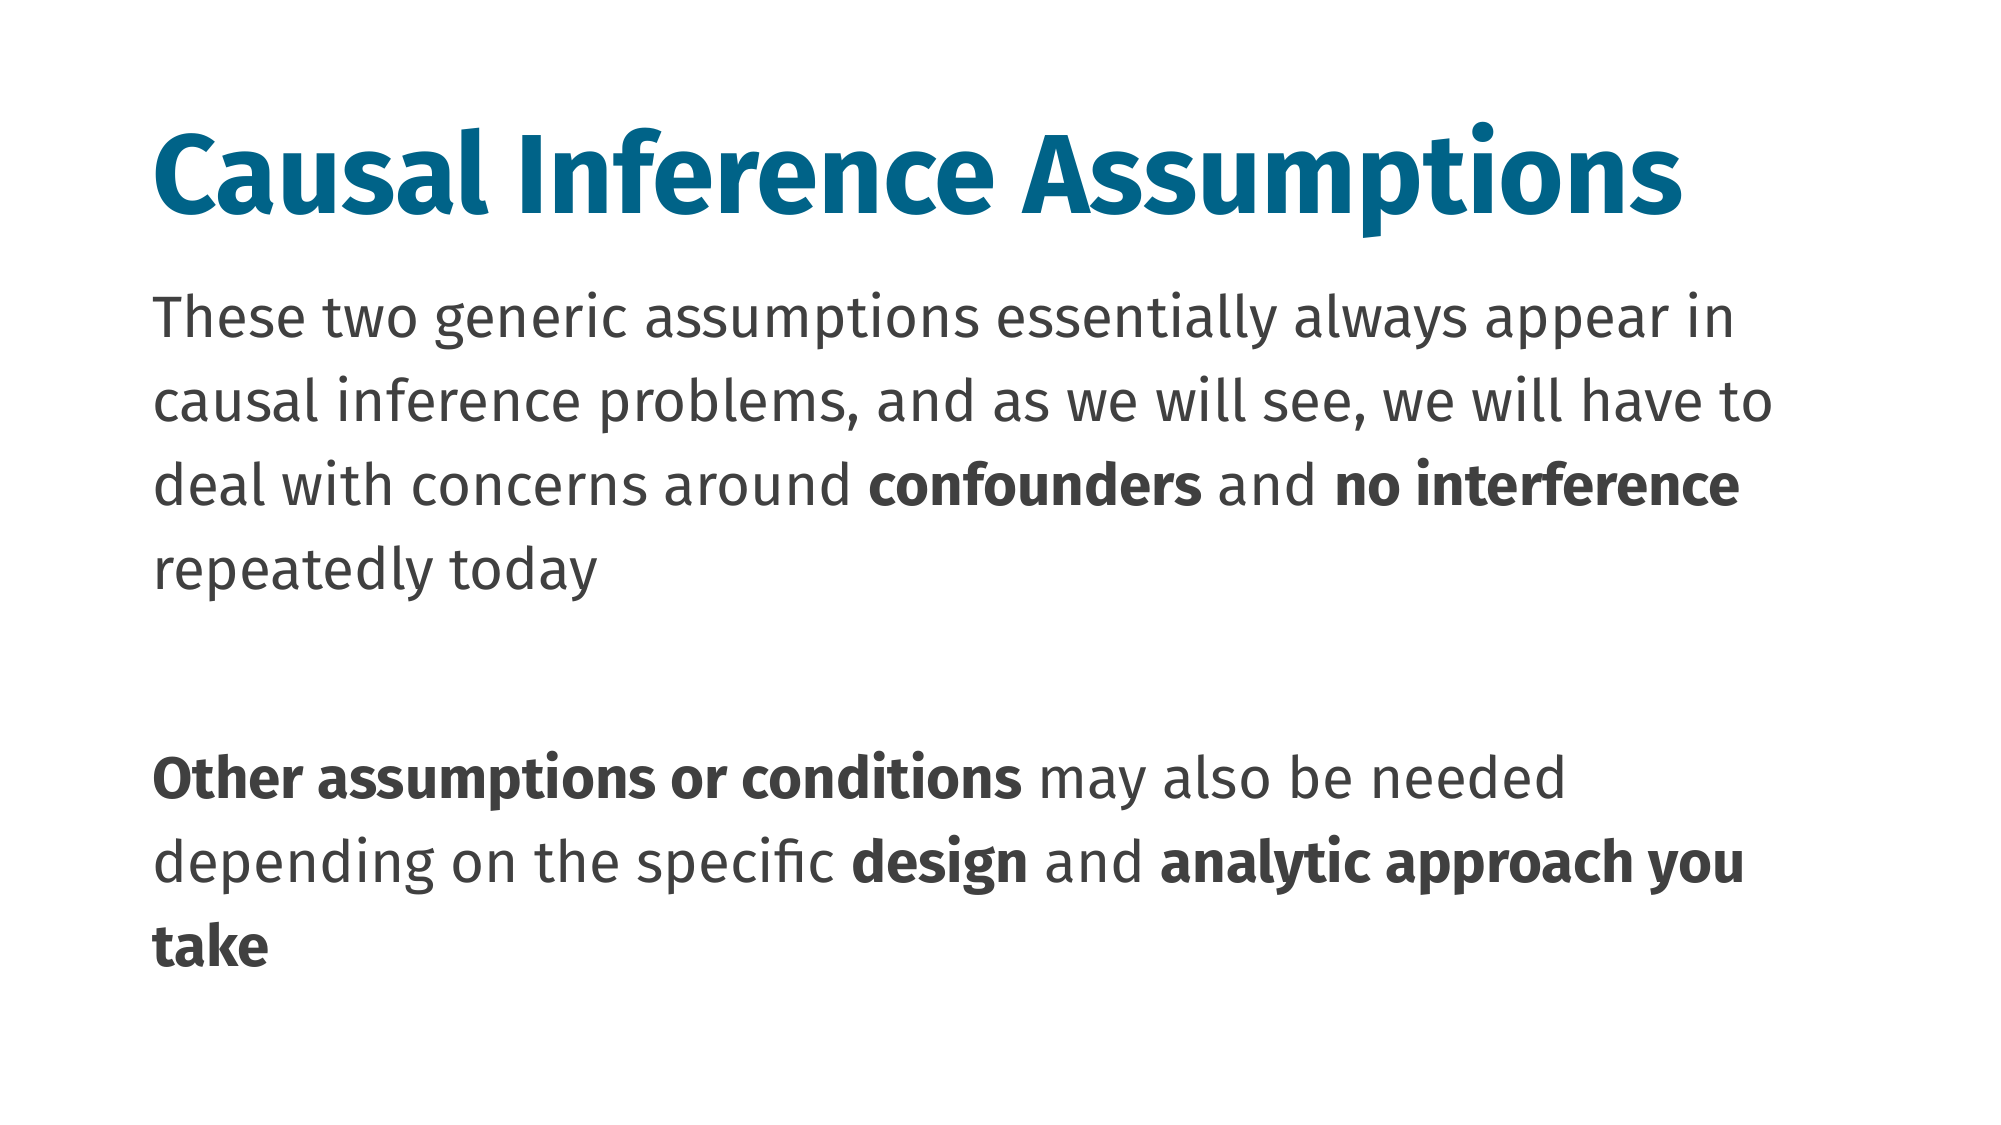

# Causal Inference Assumptions
These two generic assumptions essentially always appear in causal inference problems, and as we will see, we will have to deal with concerns around confounders and no interference repeatedly today

Other assumptions or conditions may also be needed depending on the specific design and analytic approach you take